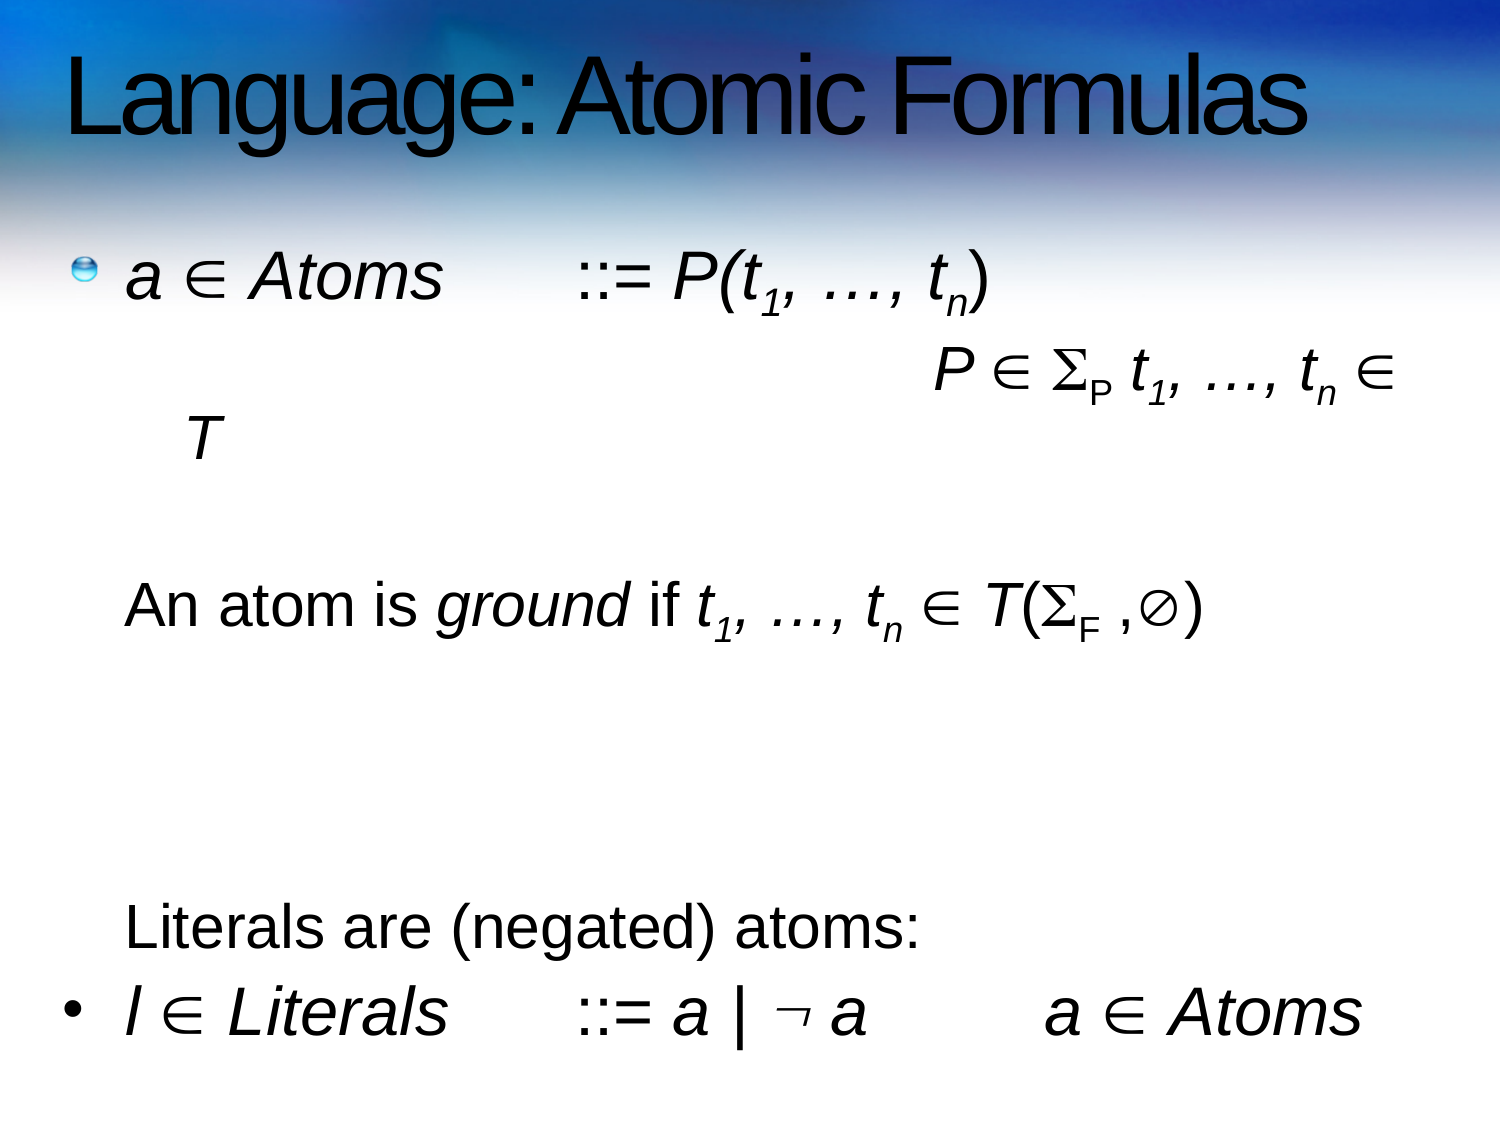

# Language: Atomic Formulas
a ∈ Atoms 	::= P(t1, …, tn)
						P ∈ ΣP t1, …, tn ∈ T

An atom is ground if t1, …, tn ∈ T(ΣF ,∅)

Literals are (negated) atoms:
l ∈ Literals	::= a | ¬ a		 a ∈ Atoms